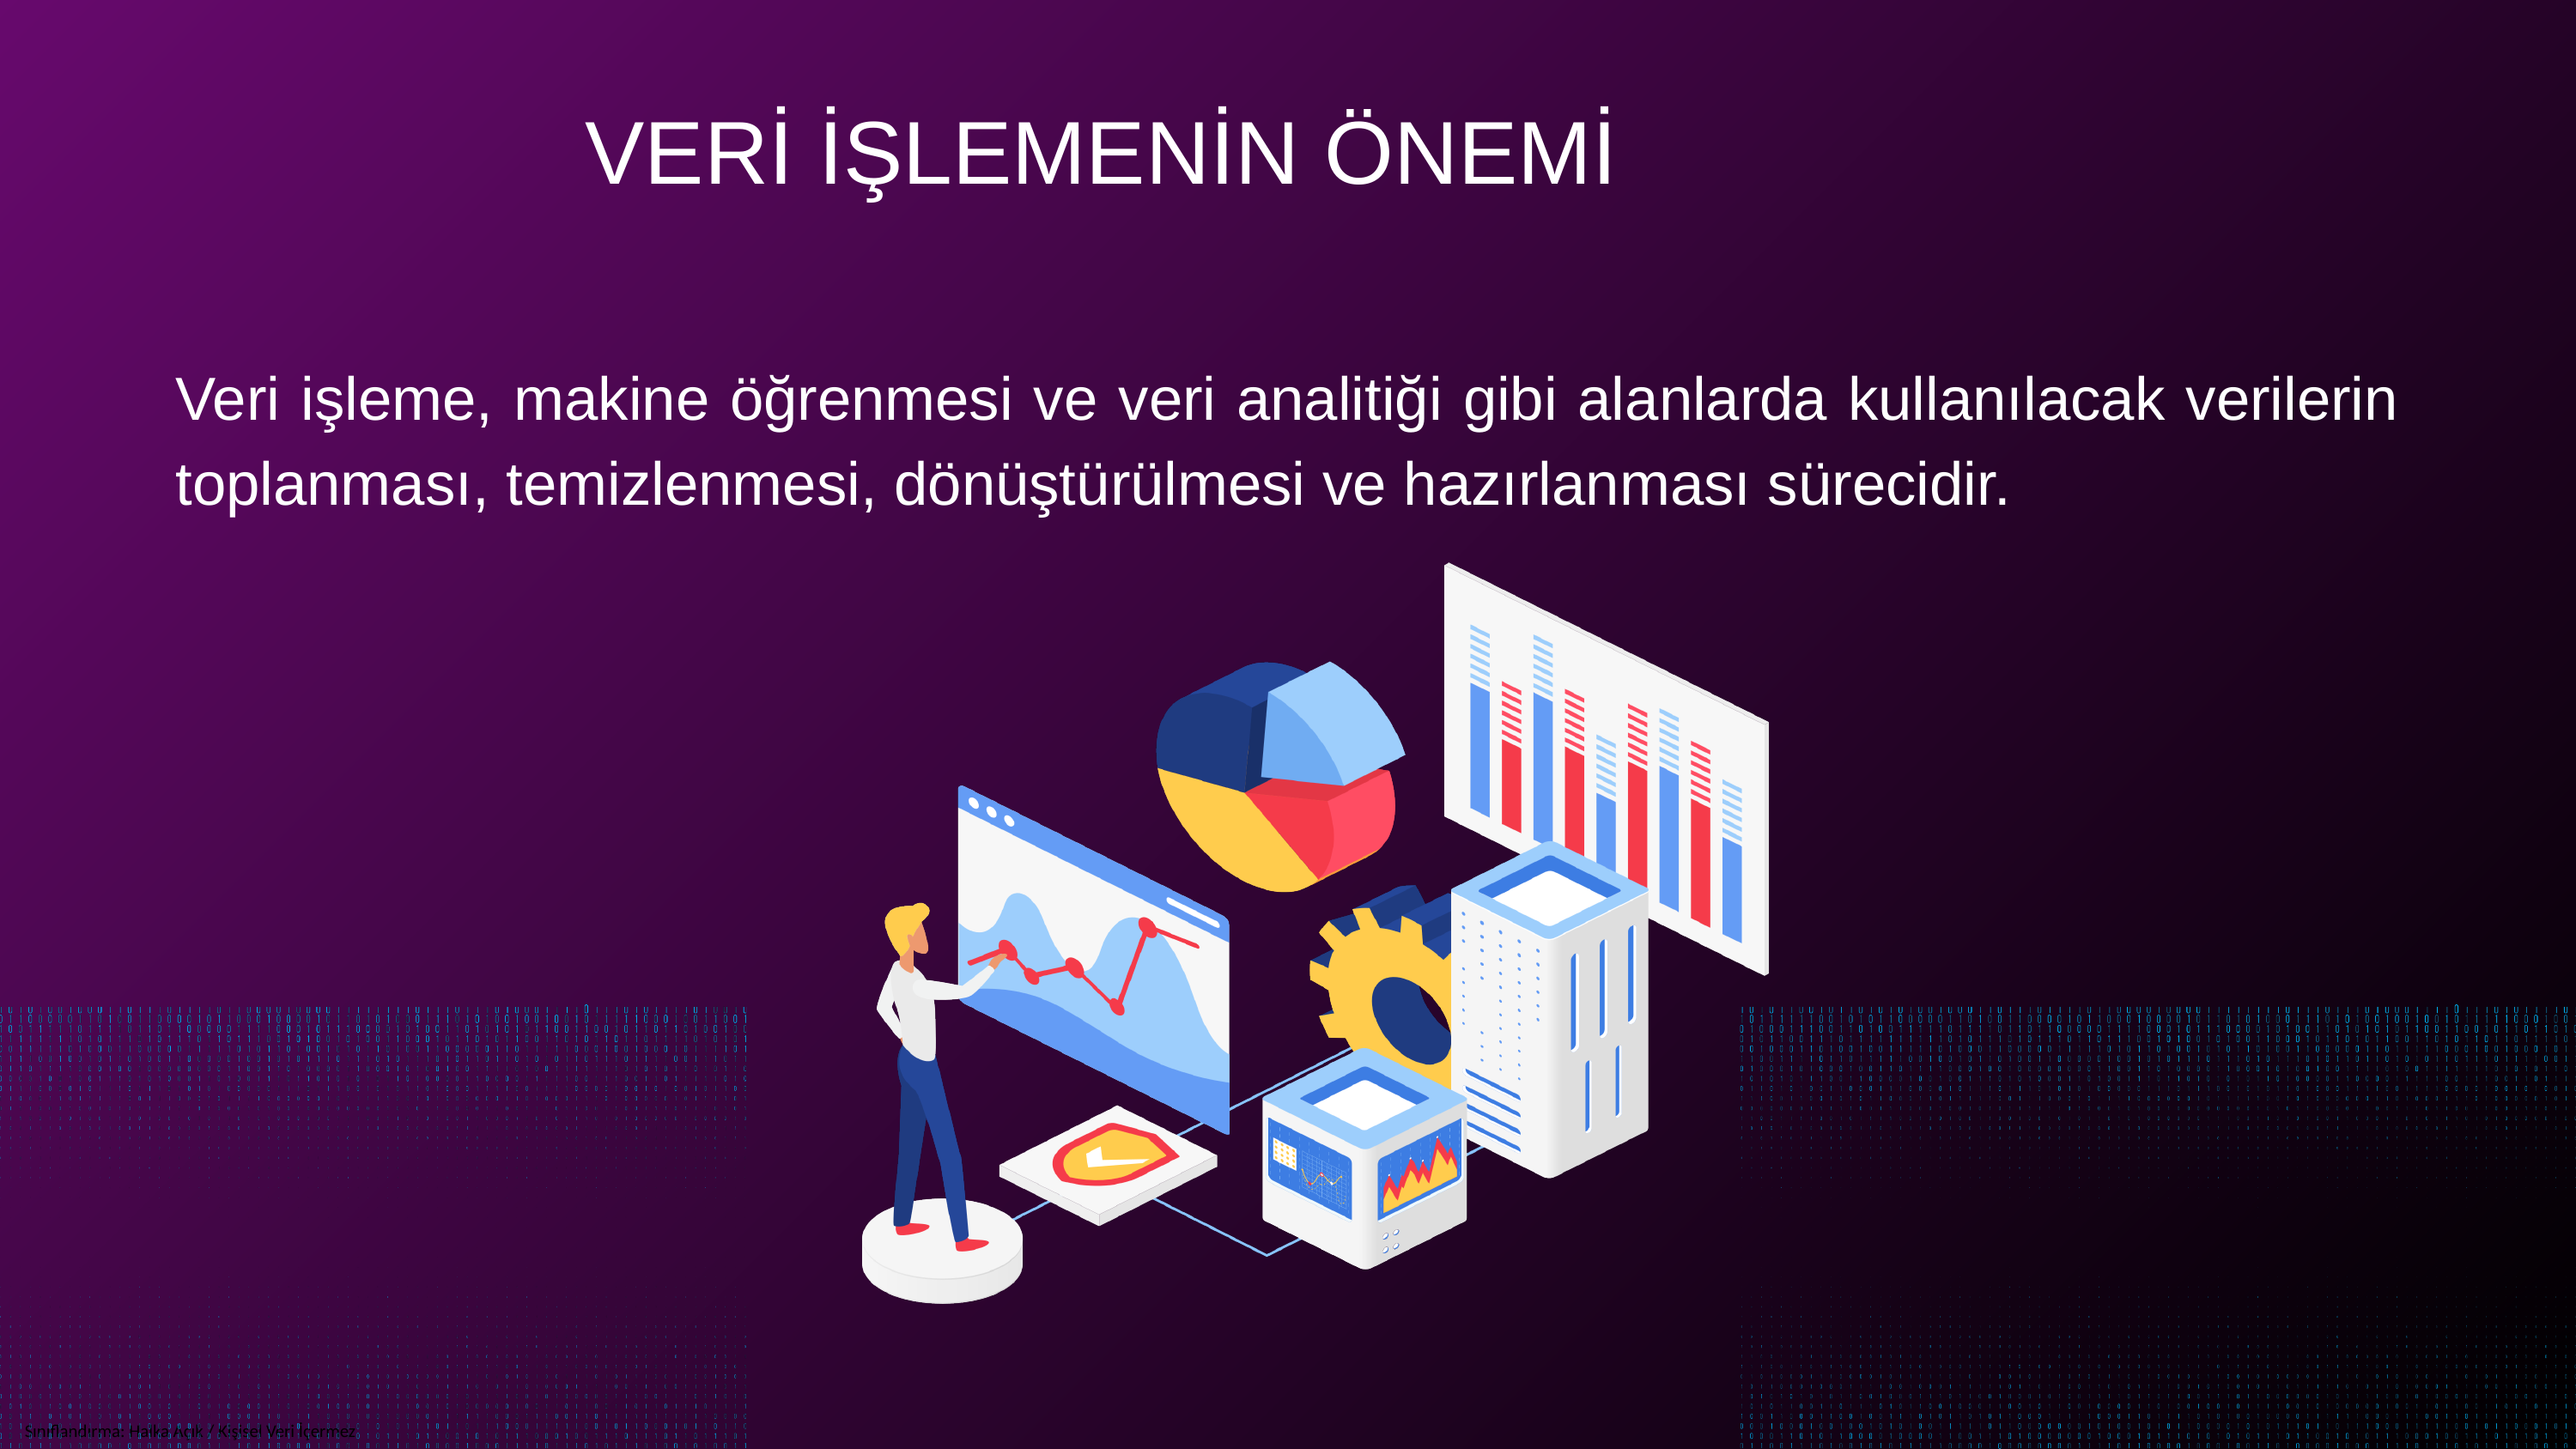

VERİ İŞLEMENİN ÖNEMİ
Veri işleme, makine öğrenmesi ve veri analitiği gibi alanlarda kullanılacak verilerin toplanması, temizlenmesi, dönüştürülmesi ve hazırlanması sürecidir.